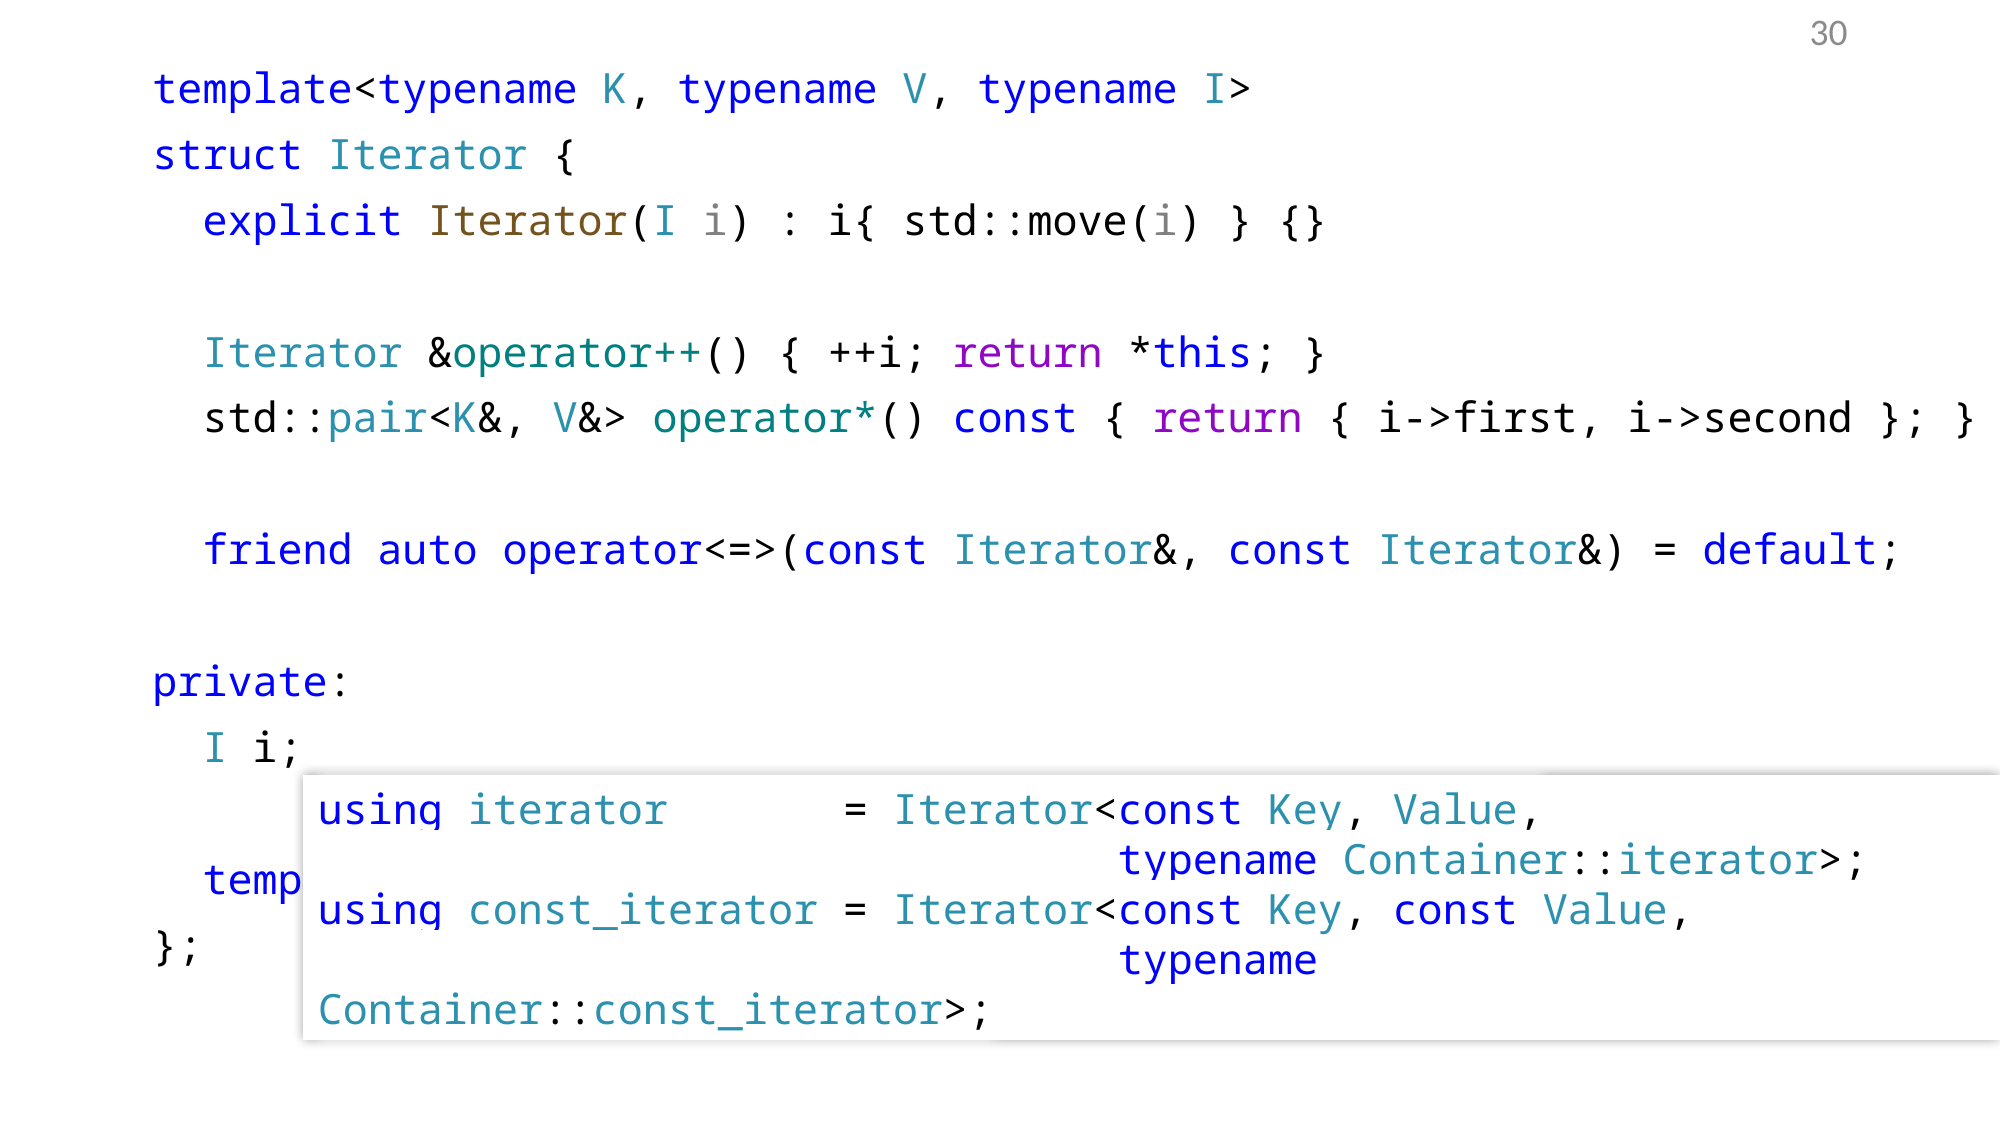

30
template<typename K, typename V, typename I>
struct Iterator {
  explicit Iterator(I i) : i{ std::move(i) } {}

  Iterator &operator++() { ++i; return *this; }
  std::pair<K&, V&> operator*() const { return { i->first, i->second }; }

  friend auto operator<=>(const Iterator&, const Iterator&) = default;

private:
  I i;

  template<typename, typename, typename, typename> friend class FlatMap;
};
using iterator       = Iterator<const Key, Value,
                                typename Container::iterator>;
using const_iterator = Iterator<const Key, const Value,
                                typename Container::const_iterator>;